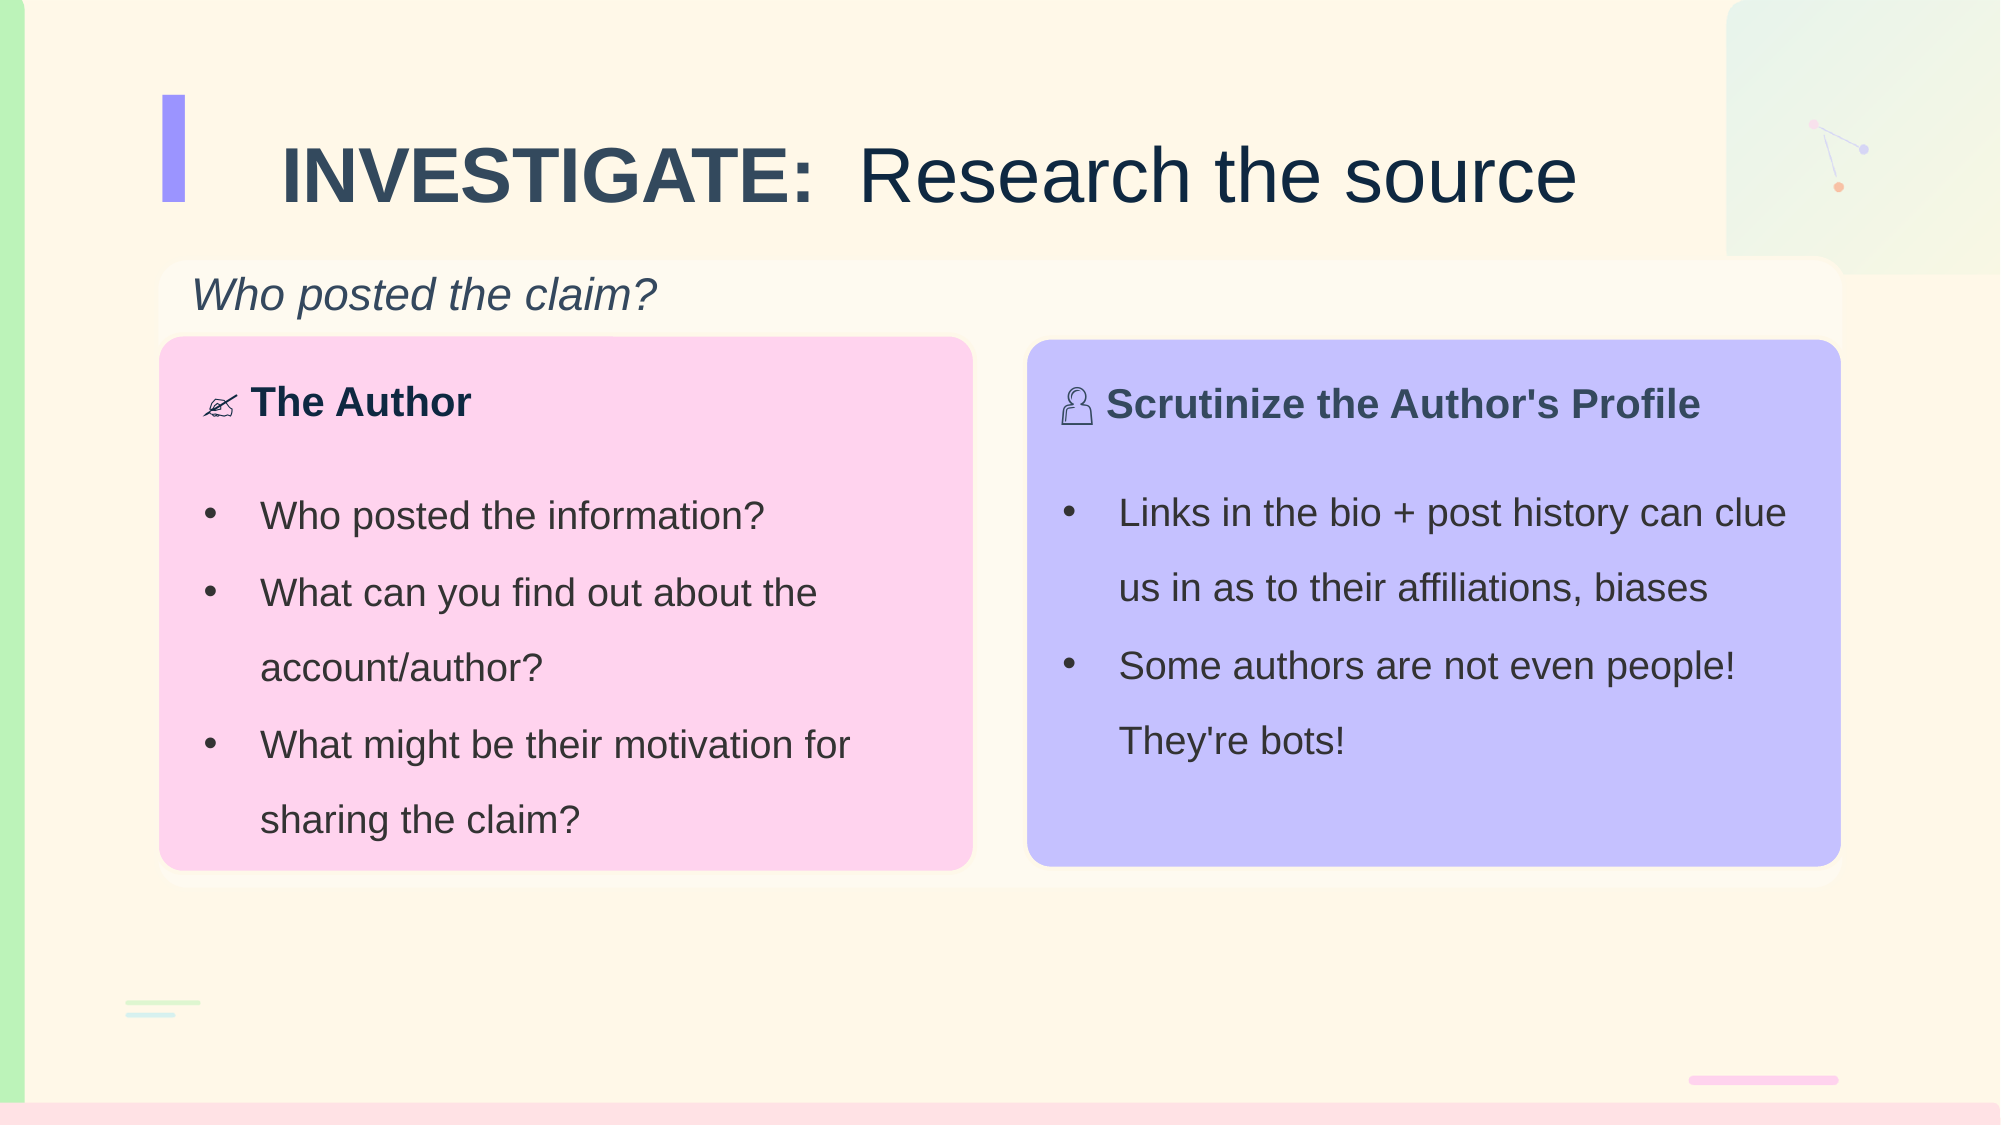

# I  INVESTIGATE:  Research the source
Who posted the claim?

✍️ The Author
Who posted the information?
What can you find out about the account/author?
What might be their motivation for sharing the claim?

👤 Scrutinize the Author's Profile
Links in the bio + post history can clue us in as to their affiliations, biases
Some authors are not even people! They're bots!